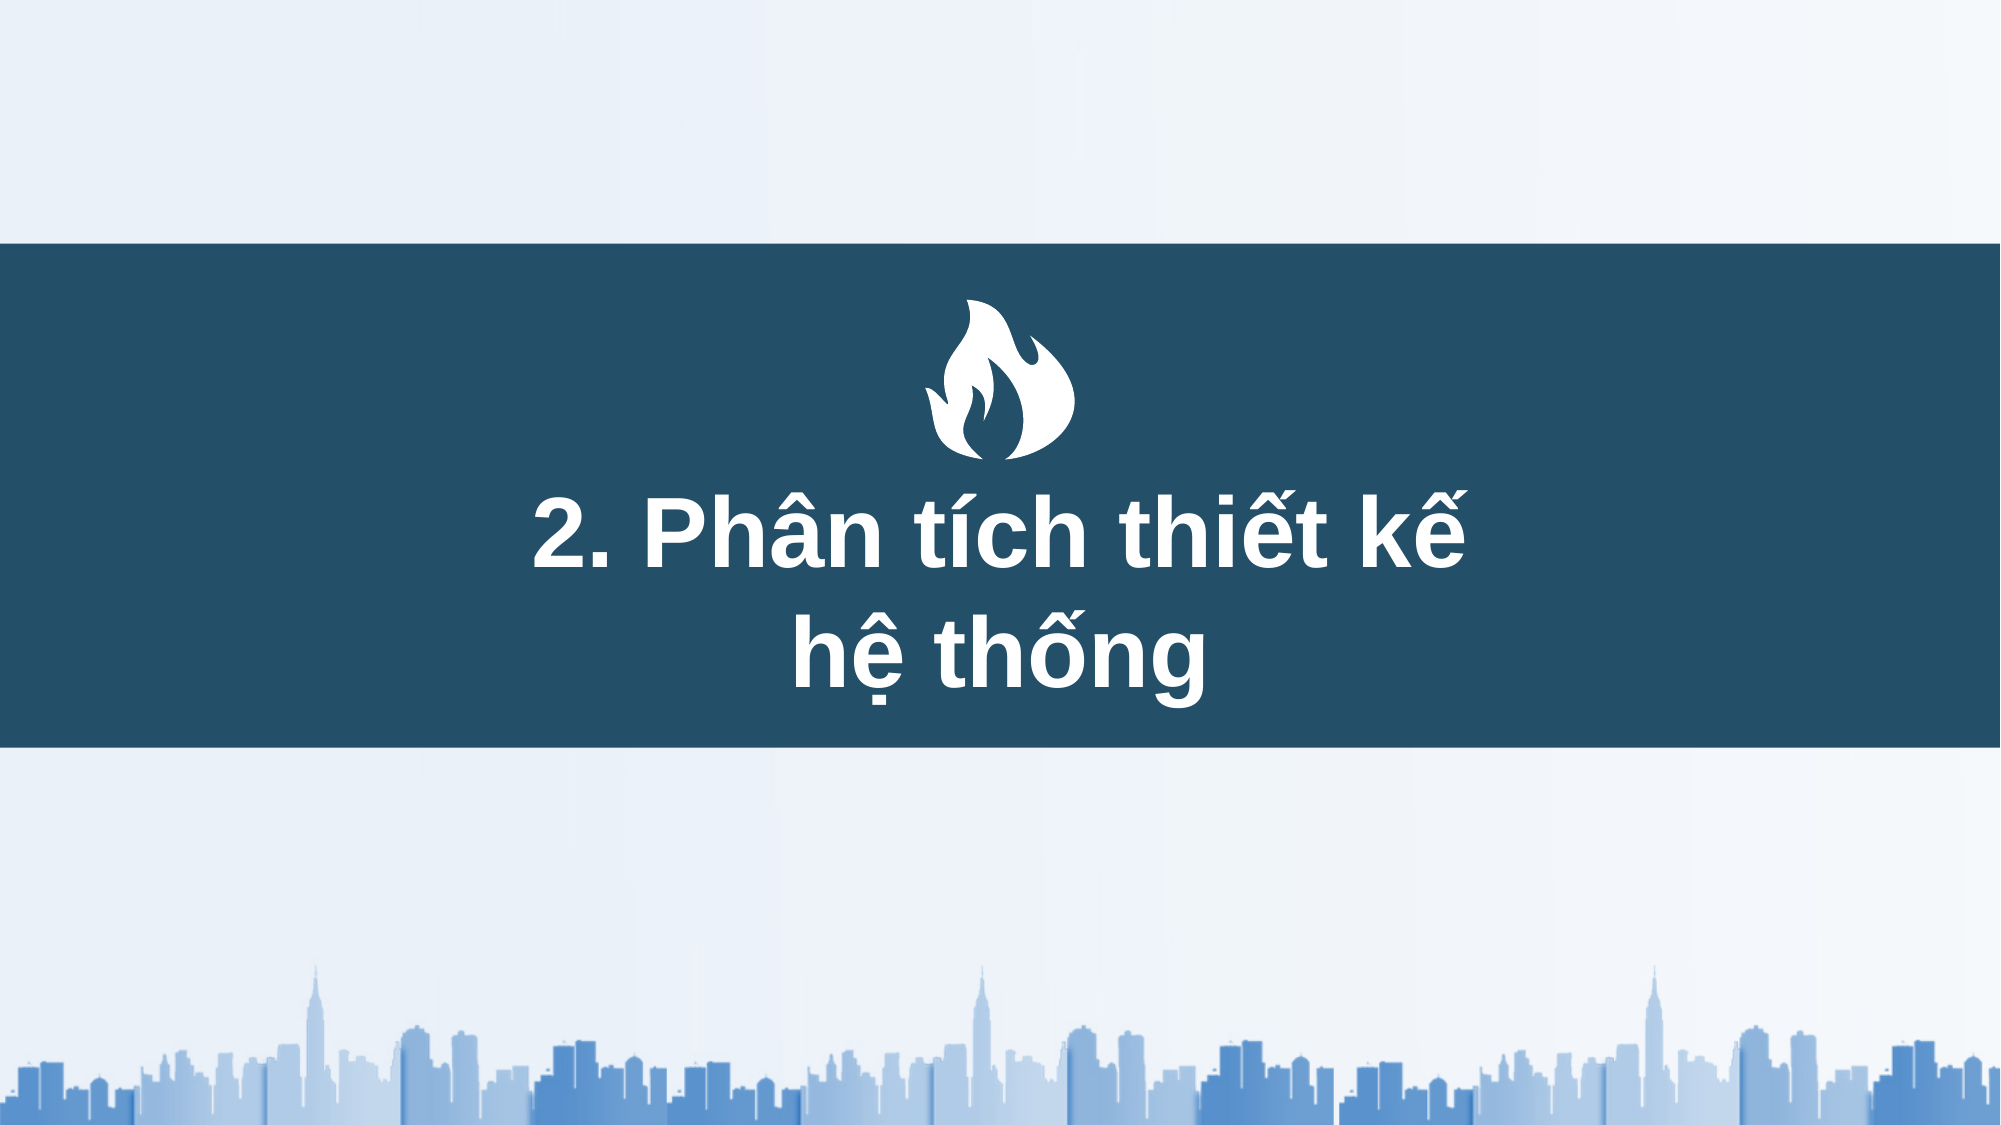

2. Phân tích thiết kế hệ thống